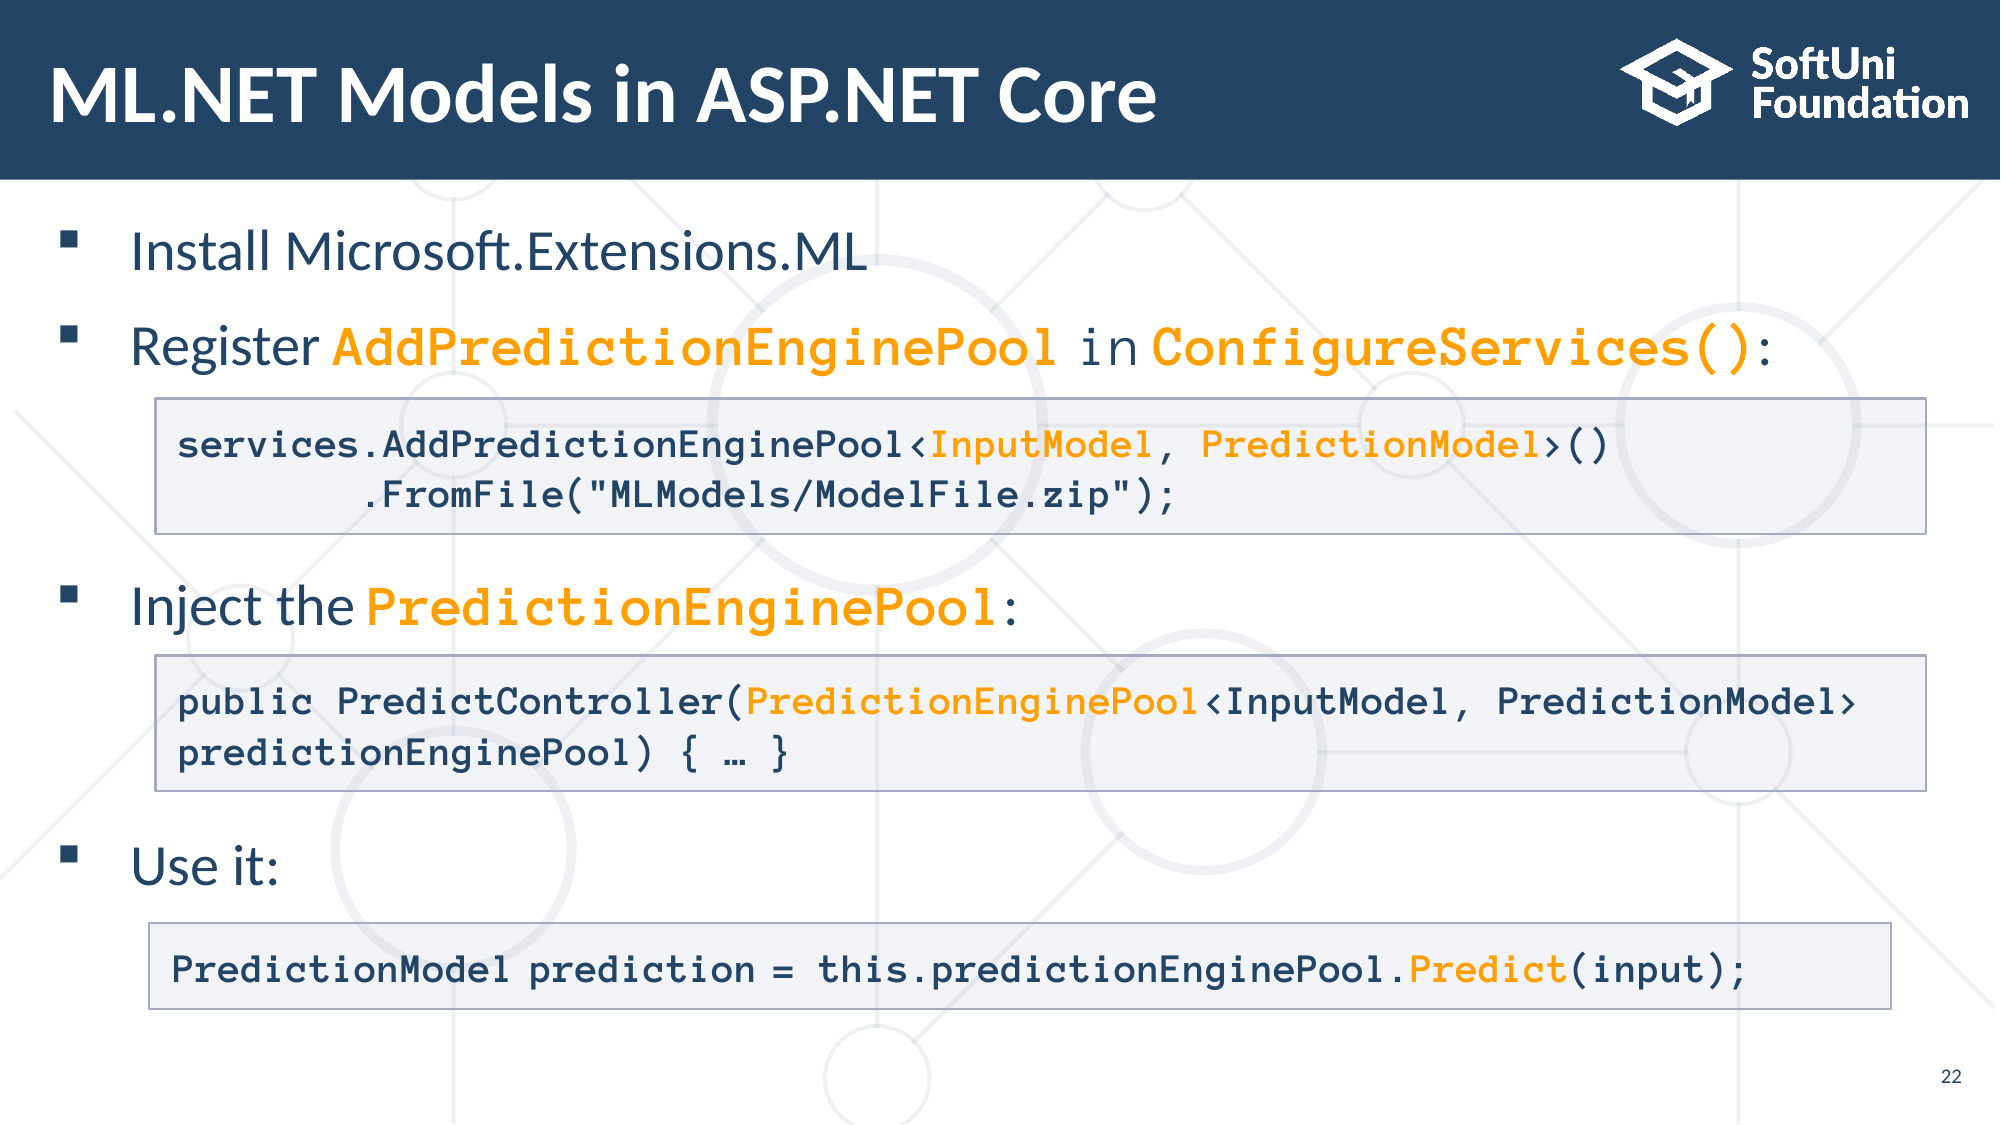

# ML.NET Models in ASP.NET Core
Install Microsoft.Extensions.ML
Register AddPredictionEnginePool in ConfigureServices():

Inject the PredictionEnginePool:

Use it:

services.AddPredictionEnginePool<InputModel, PredictionModel>()
        .FromFile("MLModels/ModelFile.zip");
public PredictController(PredictionEnginePool<InputModel, PredictionModel> predictionEnginePool) { … }
PredictionModel prediction = this.predictionEnginePool.Predict(input);
22